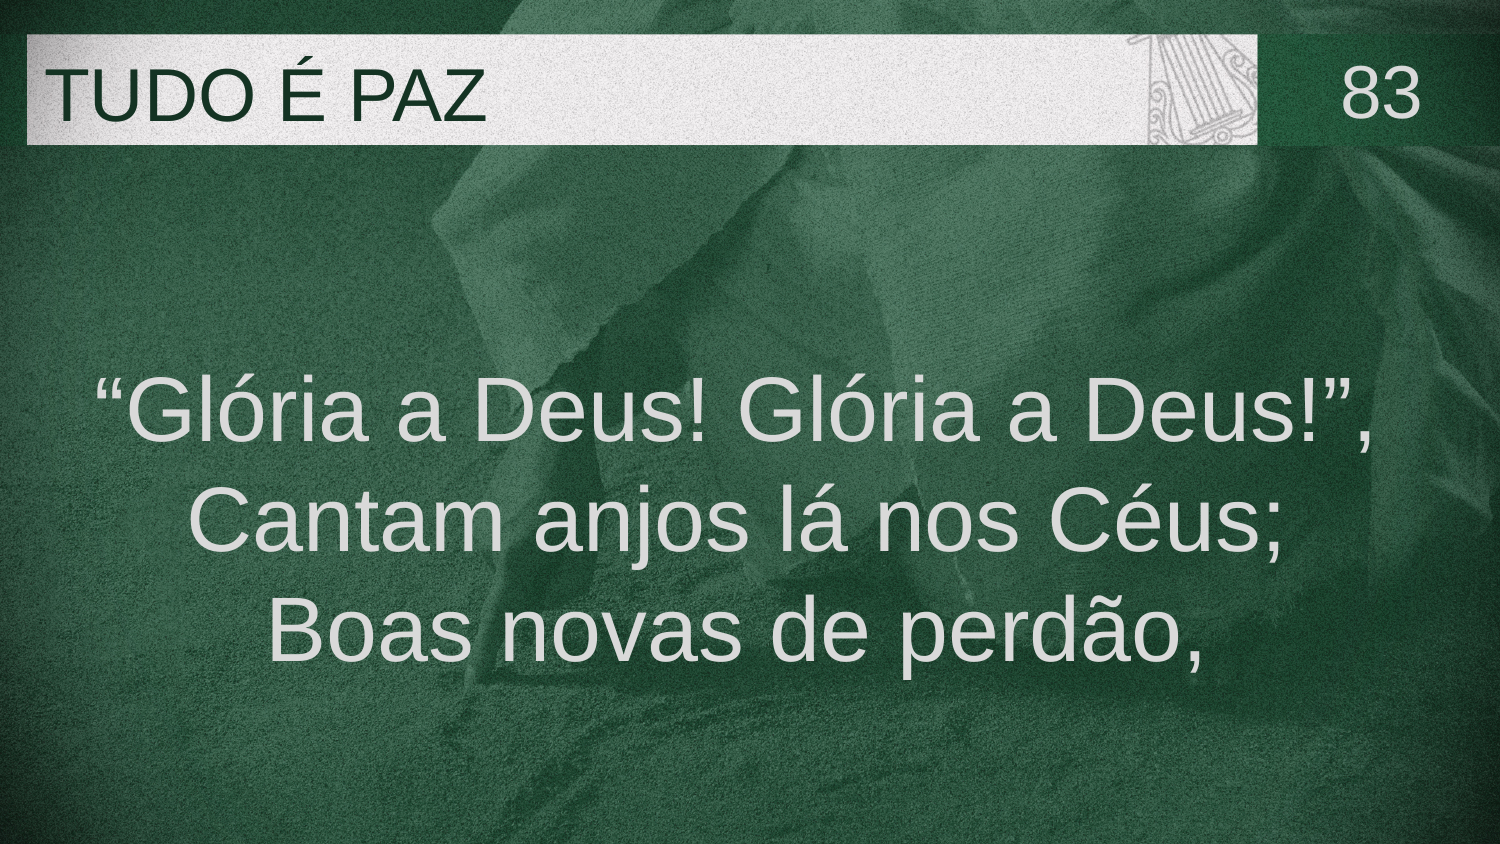

# TUDO É PAZ
83
“Glória a Deus! Glória a Deus!”,
Cantam anjos lá nos Céus;
Boas novas de perdão,